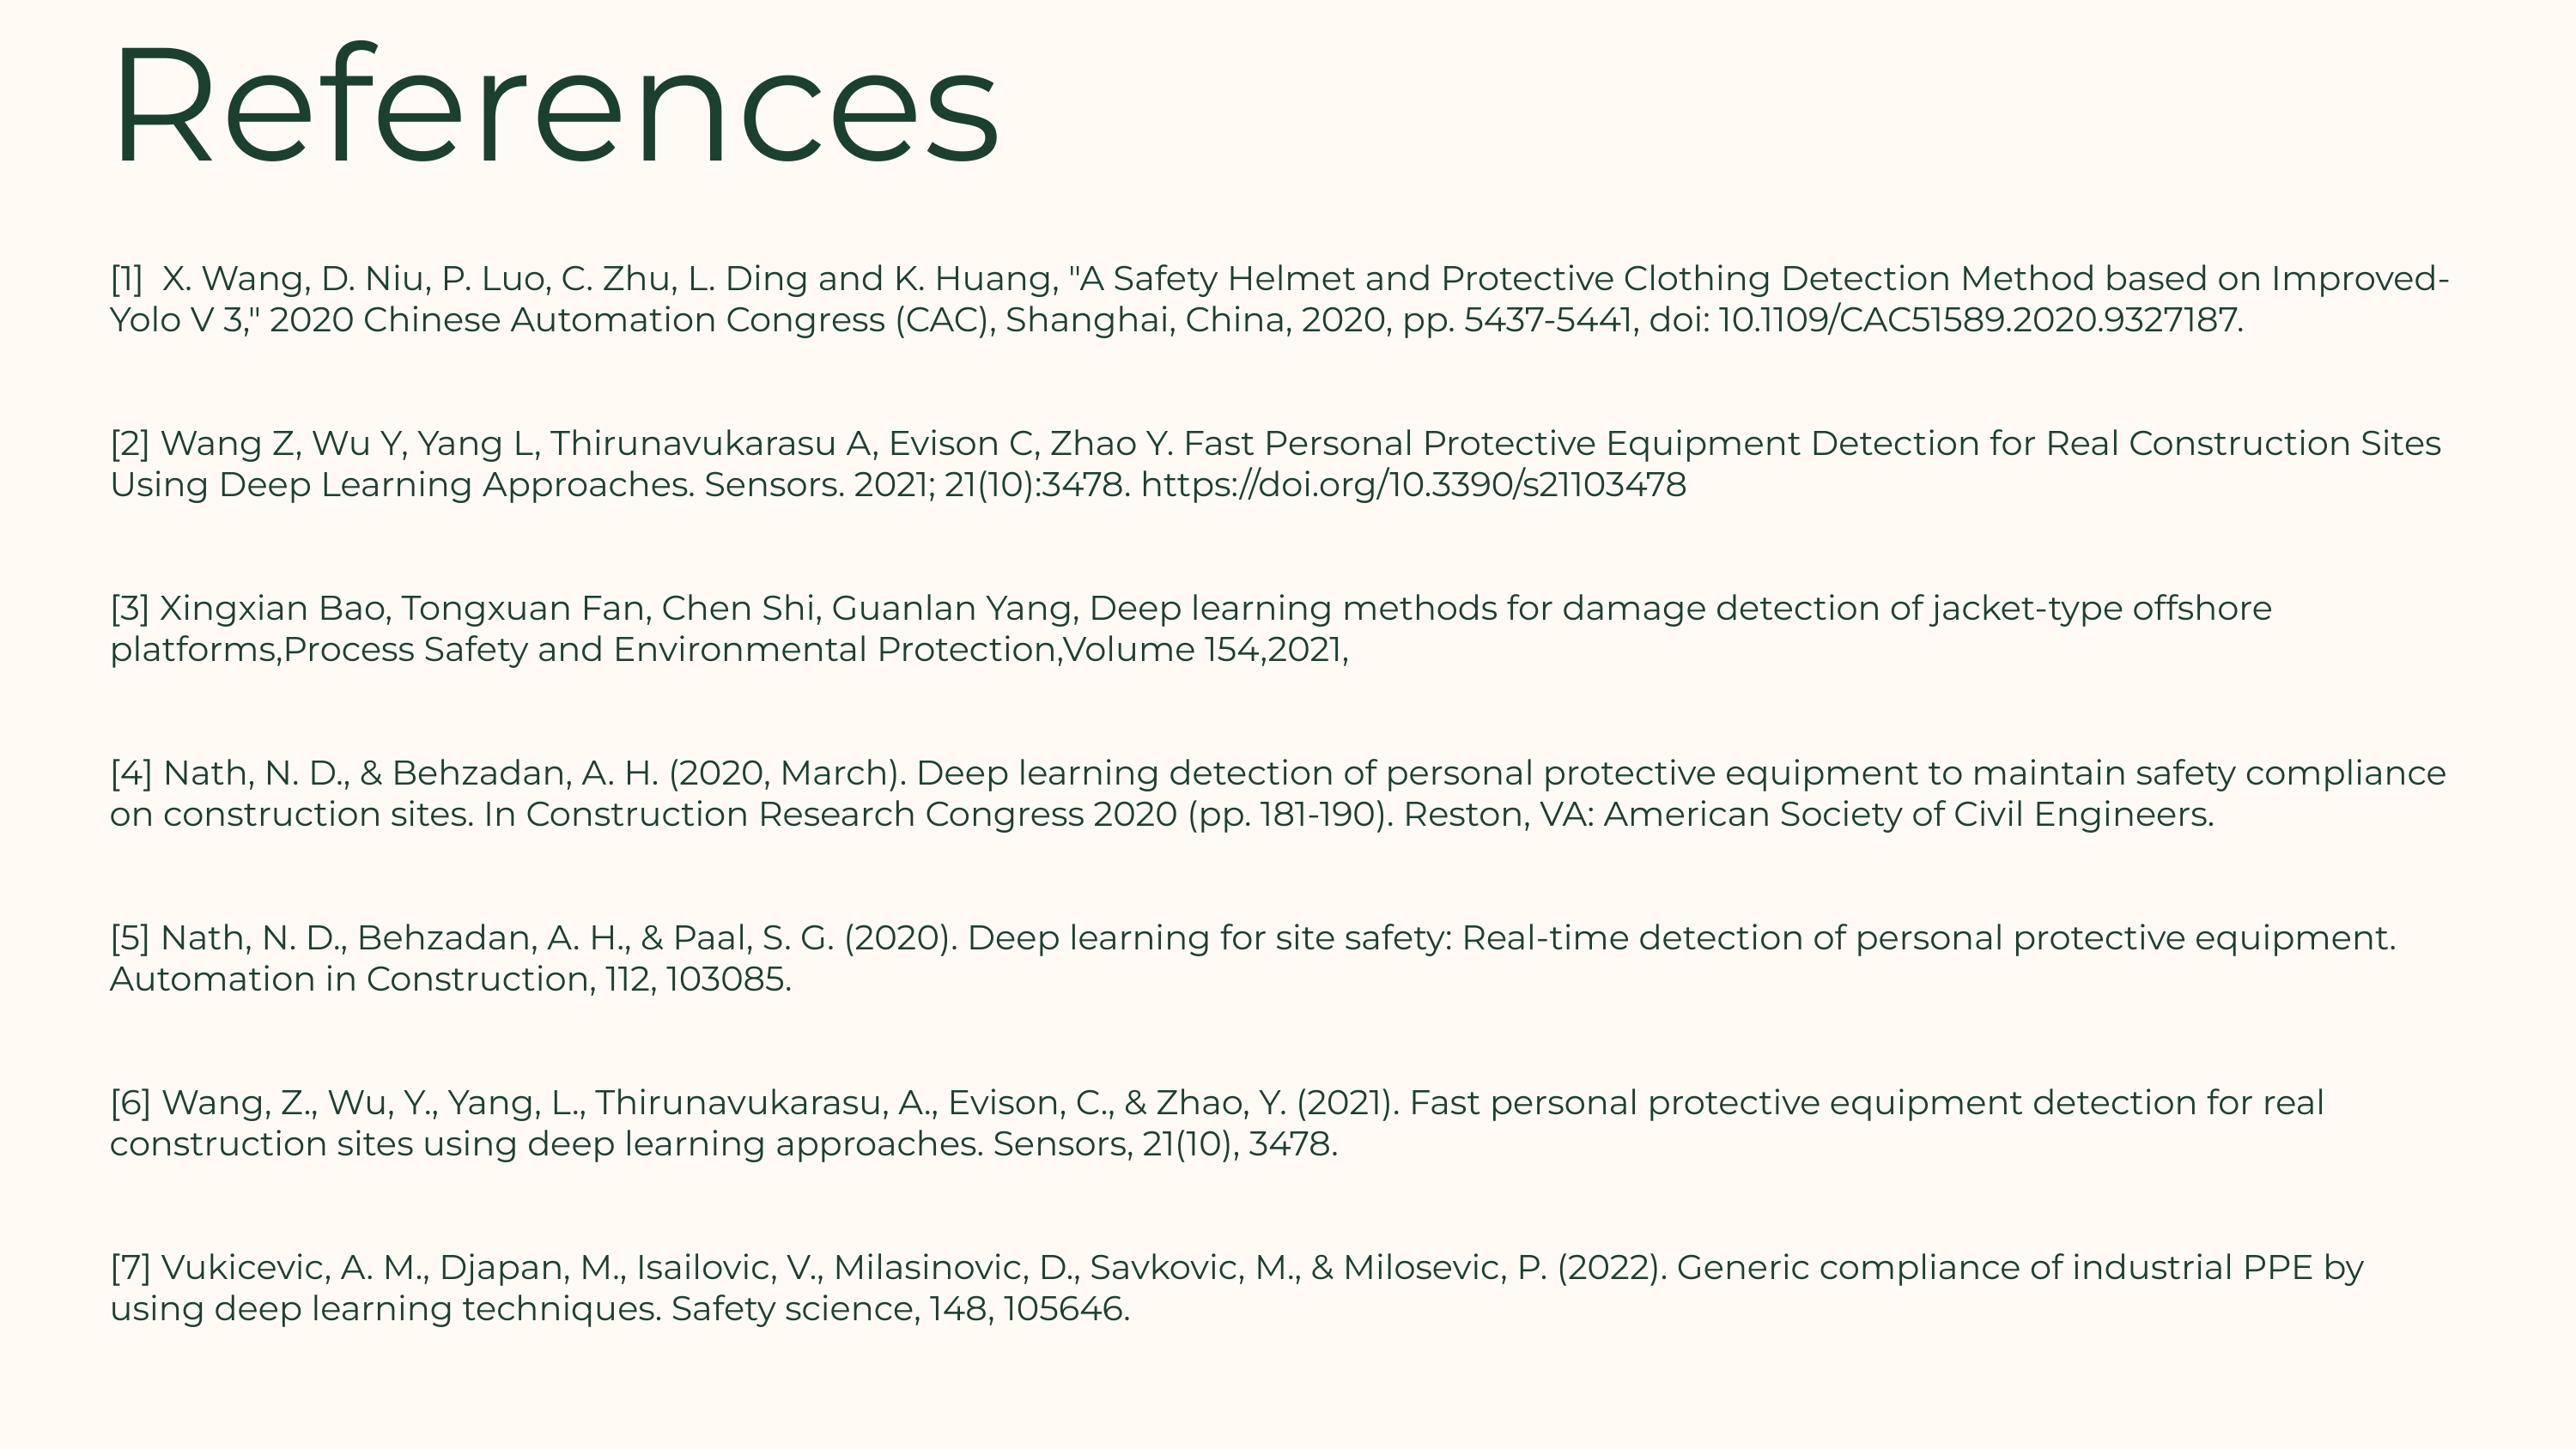

References
[1]  X. Wang, D. Niu, P. Luo, C. Zhu, L. Ding and K. Huang, "A Safety Helmet and Protective Clothing Detection Method based on Improved-Yolo V 3," 2020 Chinese Automation Congress (CAC), Shanghai, China, 2020, pp. 5437-5441, doi: 10.1109/CAC51589.2020.9327187.

[2] Wang Z, Wu Y, Yang L, Thirunavukarasu A, Evison C, Zhao Y. Fast Personal Protective Equipment Detection for Real Construction Sites Using Deep Learning Approaches. Sensors. 2021; 21(10):3478. https://doi.org/10.3390/s21103478

[3] Xingxian Bao, Tongxuan Fan, Chen Shi, Guanlan Yang, Deep learning methods for damage detection of jacket-type offshore platforms,Process Safety and Environmental Protection,Volume 154,2021,

[4] Nath, N. D., & Behzadan, A. H. (2020, March). Deep learning detection of personal protective equipment to maintain safety compliance on construction sites. In Construction Research Congress 2020 (pp. 181-190). Reston, VA: American Society of Civil Engineers.

[5] Nath, N. D., Behzadan, A. H., & Paal, S. G. (2020). Deep learning for site safety: Real-time detection of personal protective equipment. Automation in Construction, 112, 103085.

[6] Wang, Z., Wu, Y., Yang, L., Thirunavukarasu, A., Evison, C., & Zhao, Y. (2021). Fast personal protective equipment detection for real construction sites using deep learning approaches. Sensors, 21(10), 3478.

[7] Vukicevic, A. M., Djapan, M., Isailovic, V., Milasinovic, D., Savkovic, M., & Milosevic, P. (2022). Generic compliance of industrial PPE by using deep learning techniques. Safety science, 148, 105646.